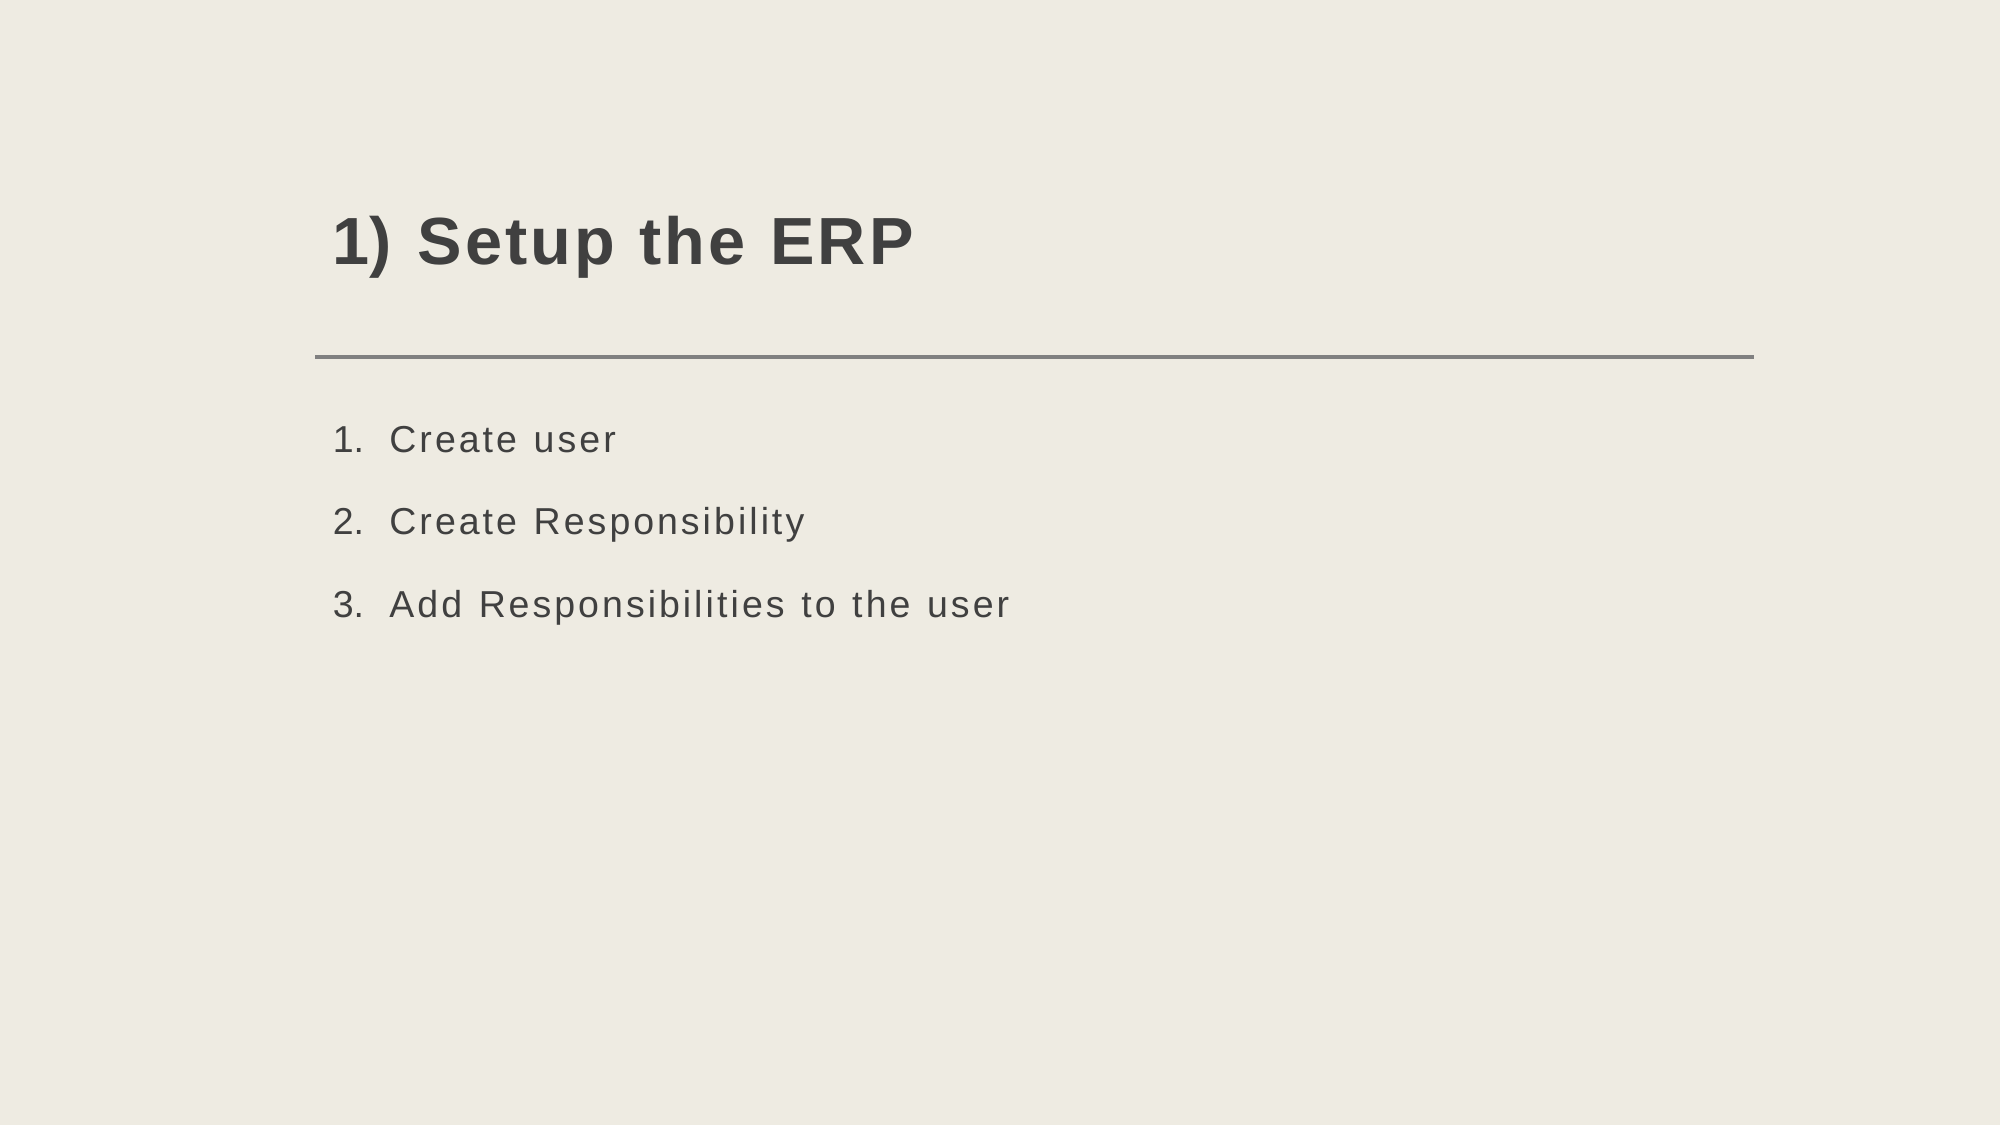

# Setup the ERP
Create user
Create Responsibility
Add Responsibilities to the user